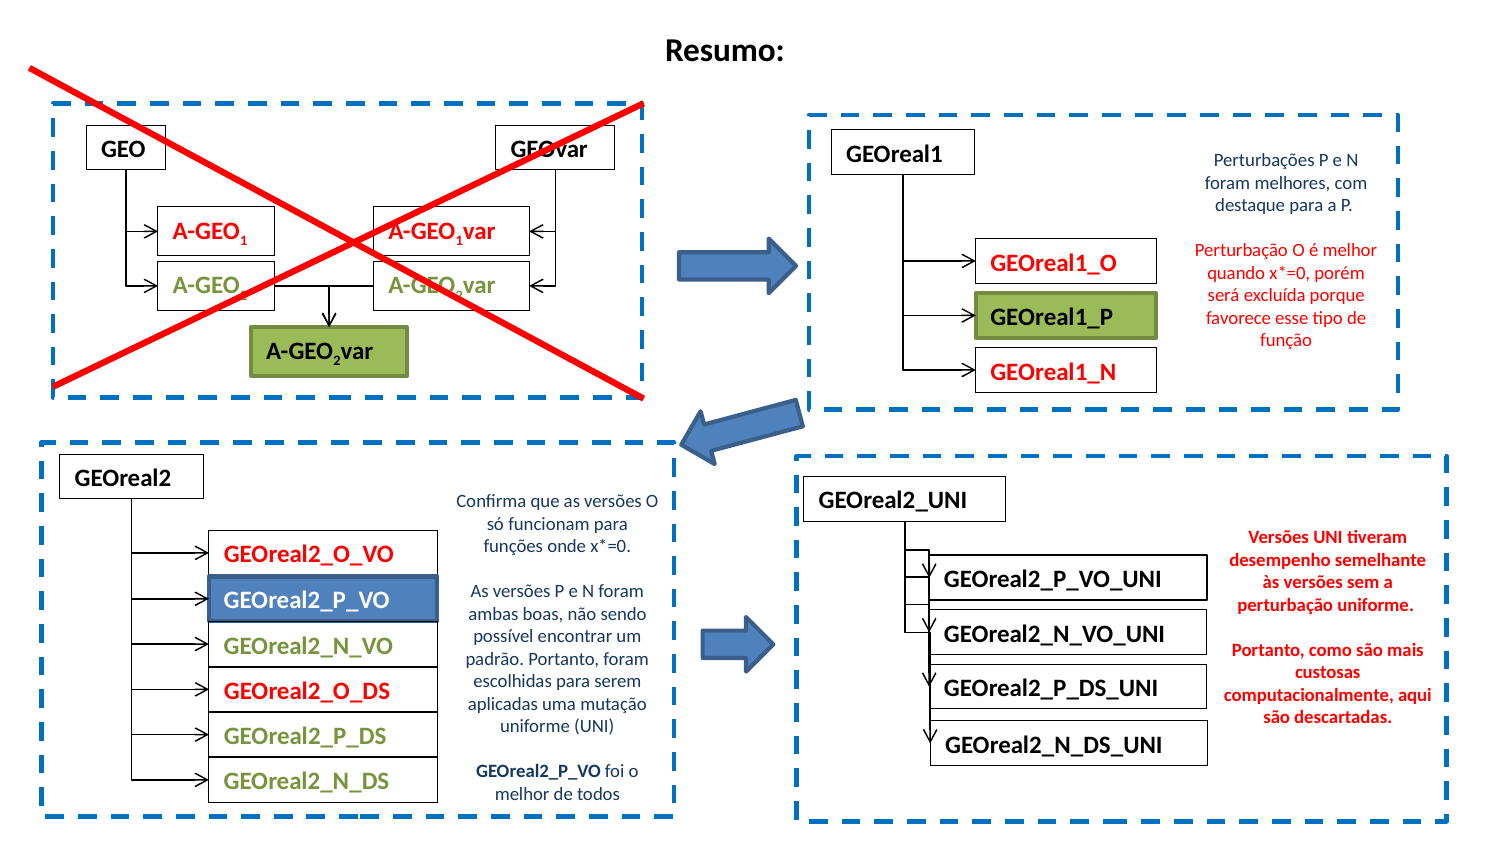

Resumo:

GEO
GEOvar
A-GEO1
A-GEO1var
A-GEO2
A-GEO2var
A-GEO2var

GEOreal1
Perturbações P e N foram melhores, com destaque para a P.

Perturbação O é melhor quando x*=0, porém será excluída porque favorece esse tipo de função
GEOreal1_O
GEOreal1_P
GEOreal1_N

GEOreal2
Confirma que as versões O só funcionam para funções onde x*=0.

As versões P e N foram ambas boas, não sendo possível encontrar um padrão. Portanto, foram escolhidas para serem aplicadas uma mutação uniforme (UNI)

GEOreal2_P_VO foi o melhor de todos
GEOreal2_O_VO
GEOreal2_P_VO
GEOreal2_N_VO
GEOreal2_O_DS
GEOreal2_P_DS
GEOreal2_N_DS

GEOreal2_UNI
GEOreal2_P_VO_UNI
GEOreal2_N_VO_UNI
GEOreal2_P_DS_UNI
GEOreal2_N_DS_UNI
Versões UNI tiveram desempenho semelhante às versões sem a perturbação uniforme.

Portanto, como são mais custosas computacionalmente, aqui são descartadas.